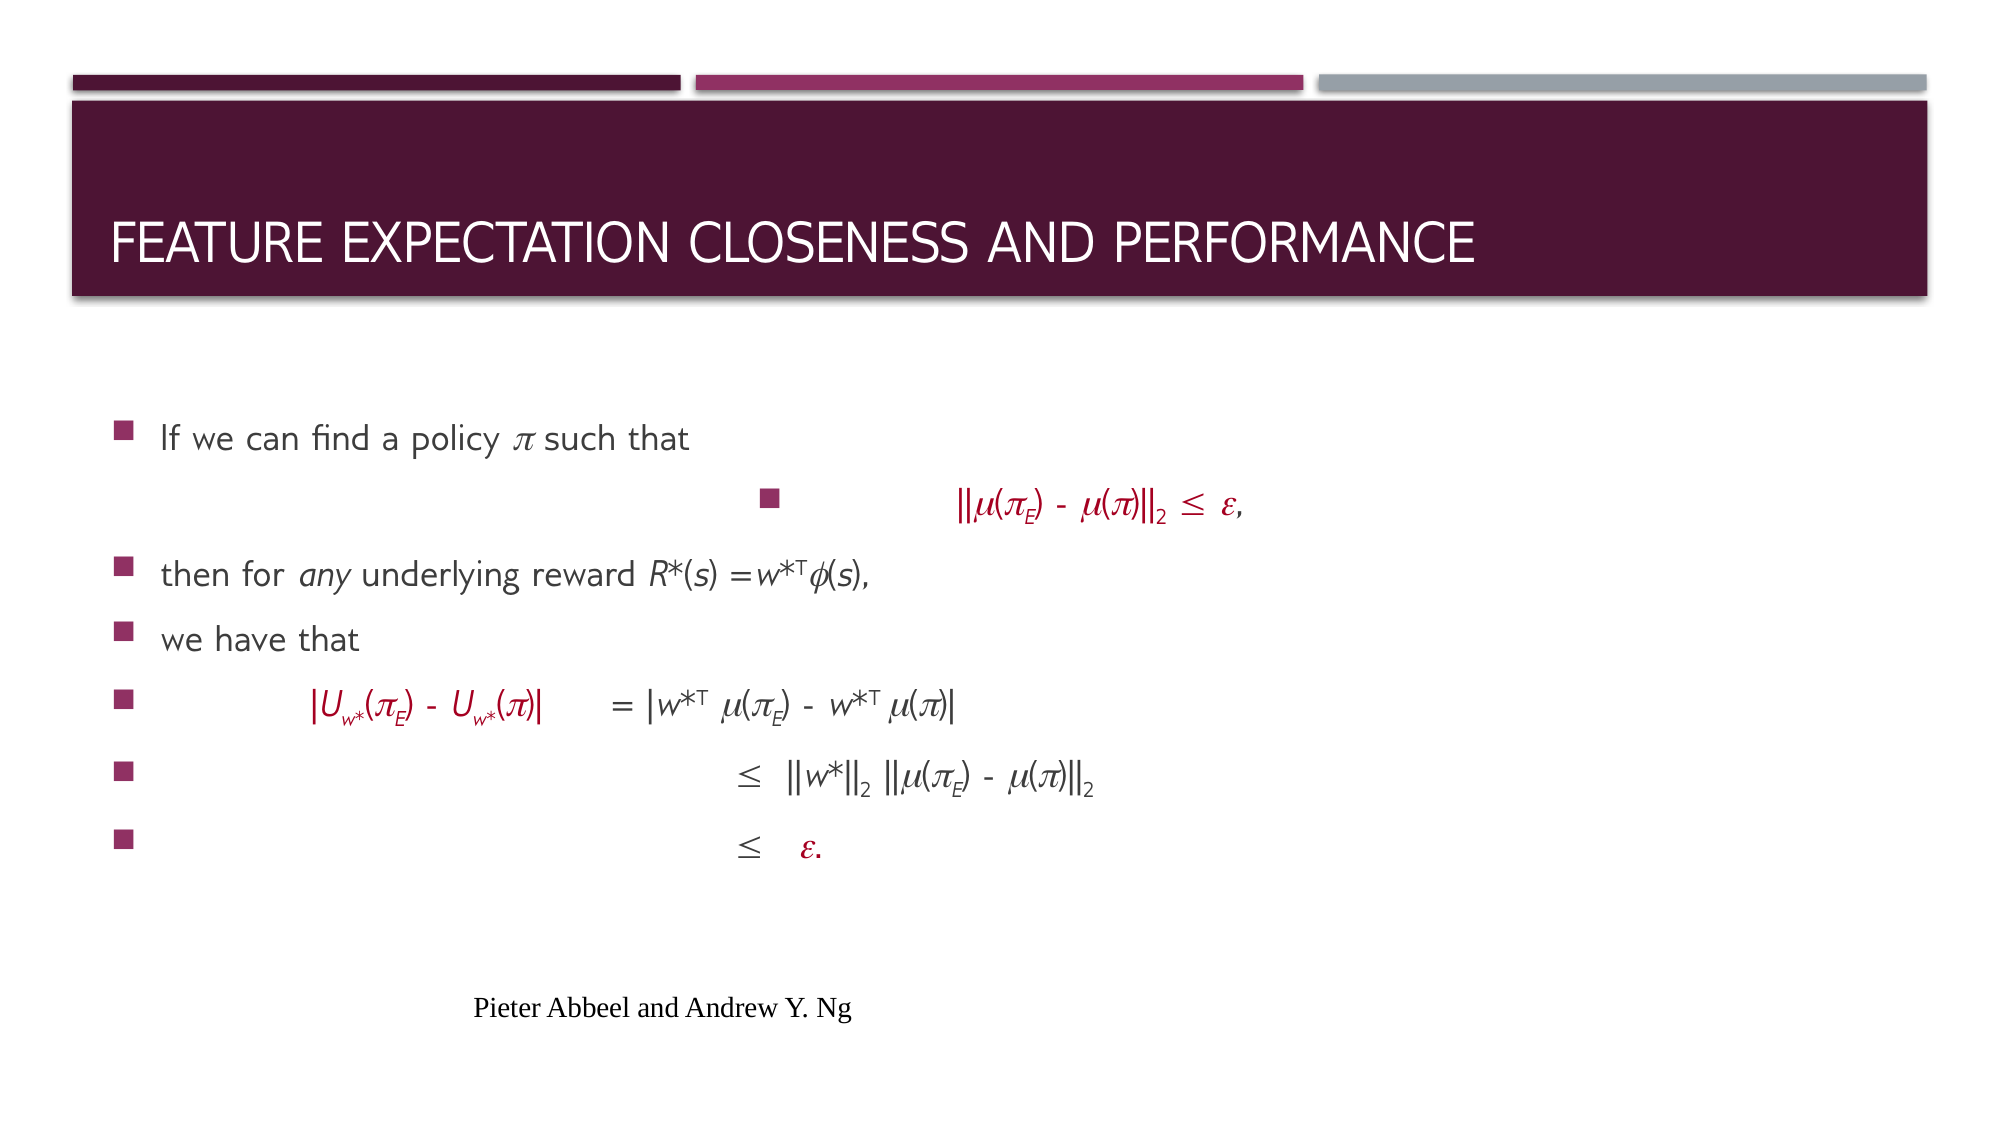

# Feature Expectation Closeness and Performance
If we can find a policy π such that
	||μ(πE) - μ(π)||2 ≤ ε,
then for any underlying reward R*(s) =w*Tφ(s),
we have that
	|Uw*(πE) - Uw*(π)| 	= |w*T μ(πE) - w*T μ(π)|
			           ≤  ||w*||2  ||μ(πE) - μ(π)||2
			           ≤   ε.

Pieter Abbeel and Andrew Y. Ng